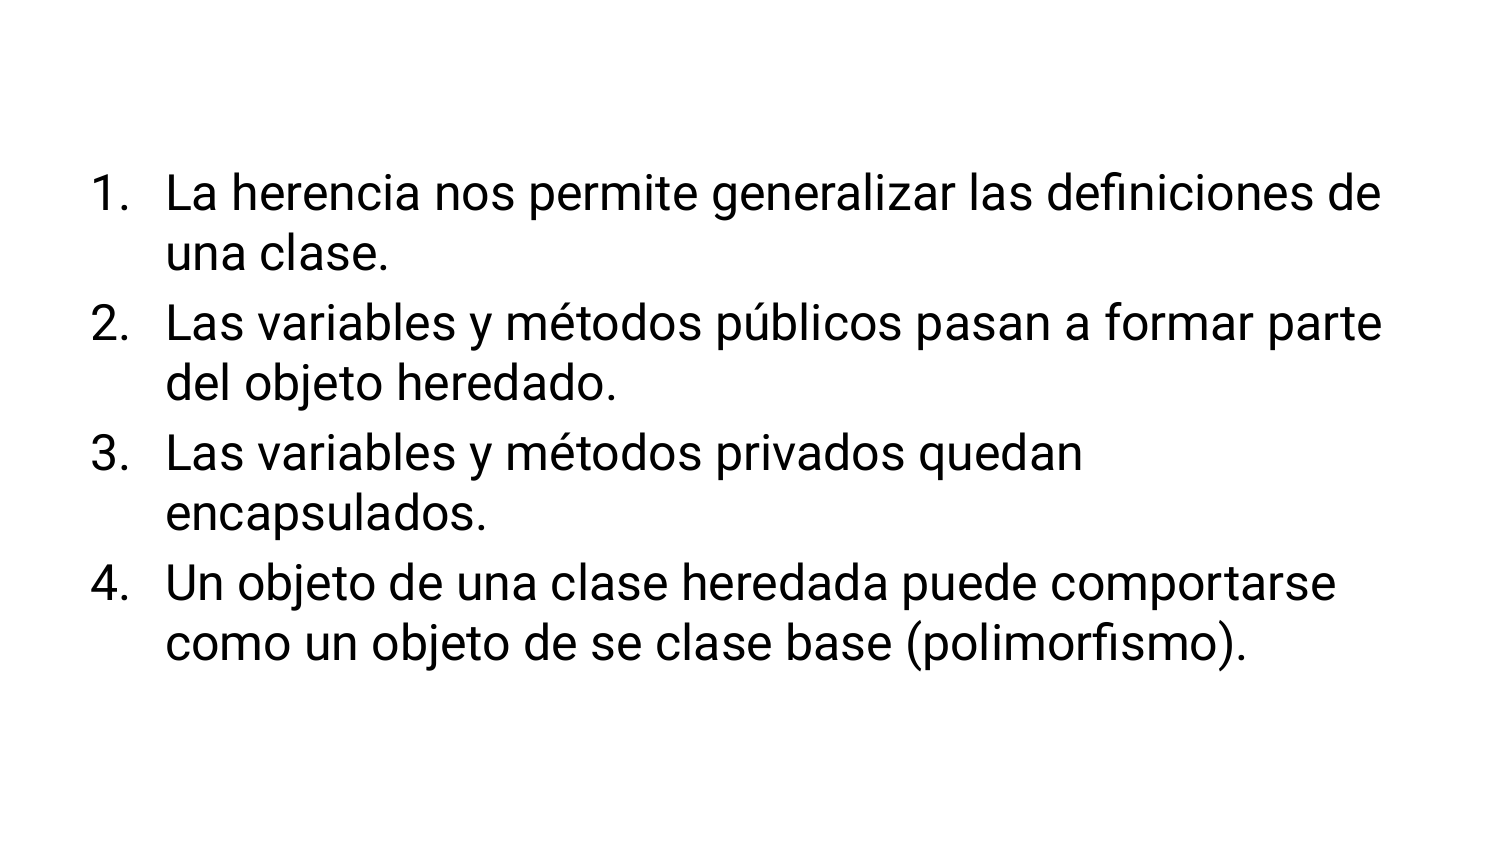

#
La herencia nos permite generalizar las definiciones de una clase.
Las variables y métodos públicos pasan a formar parte del objeto heredado.
Las variables y métodos privados quedan encapsulados.
Un objeto de una clase heredada puede comportarse como un objeto de se clase base (polimorfismo).